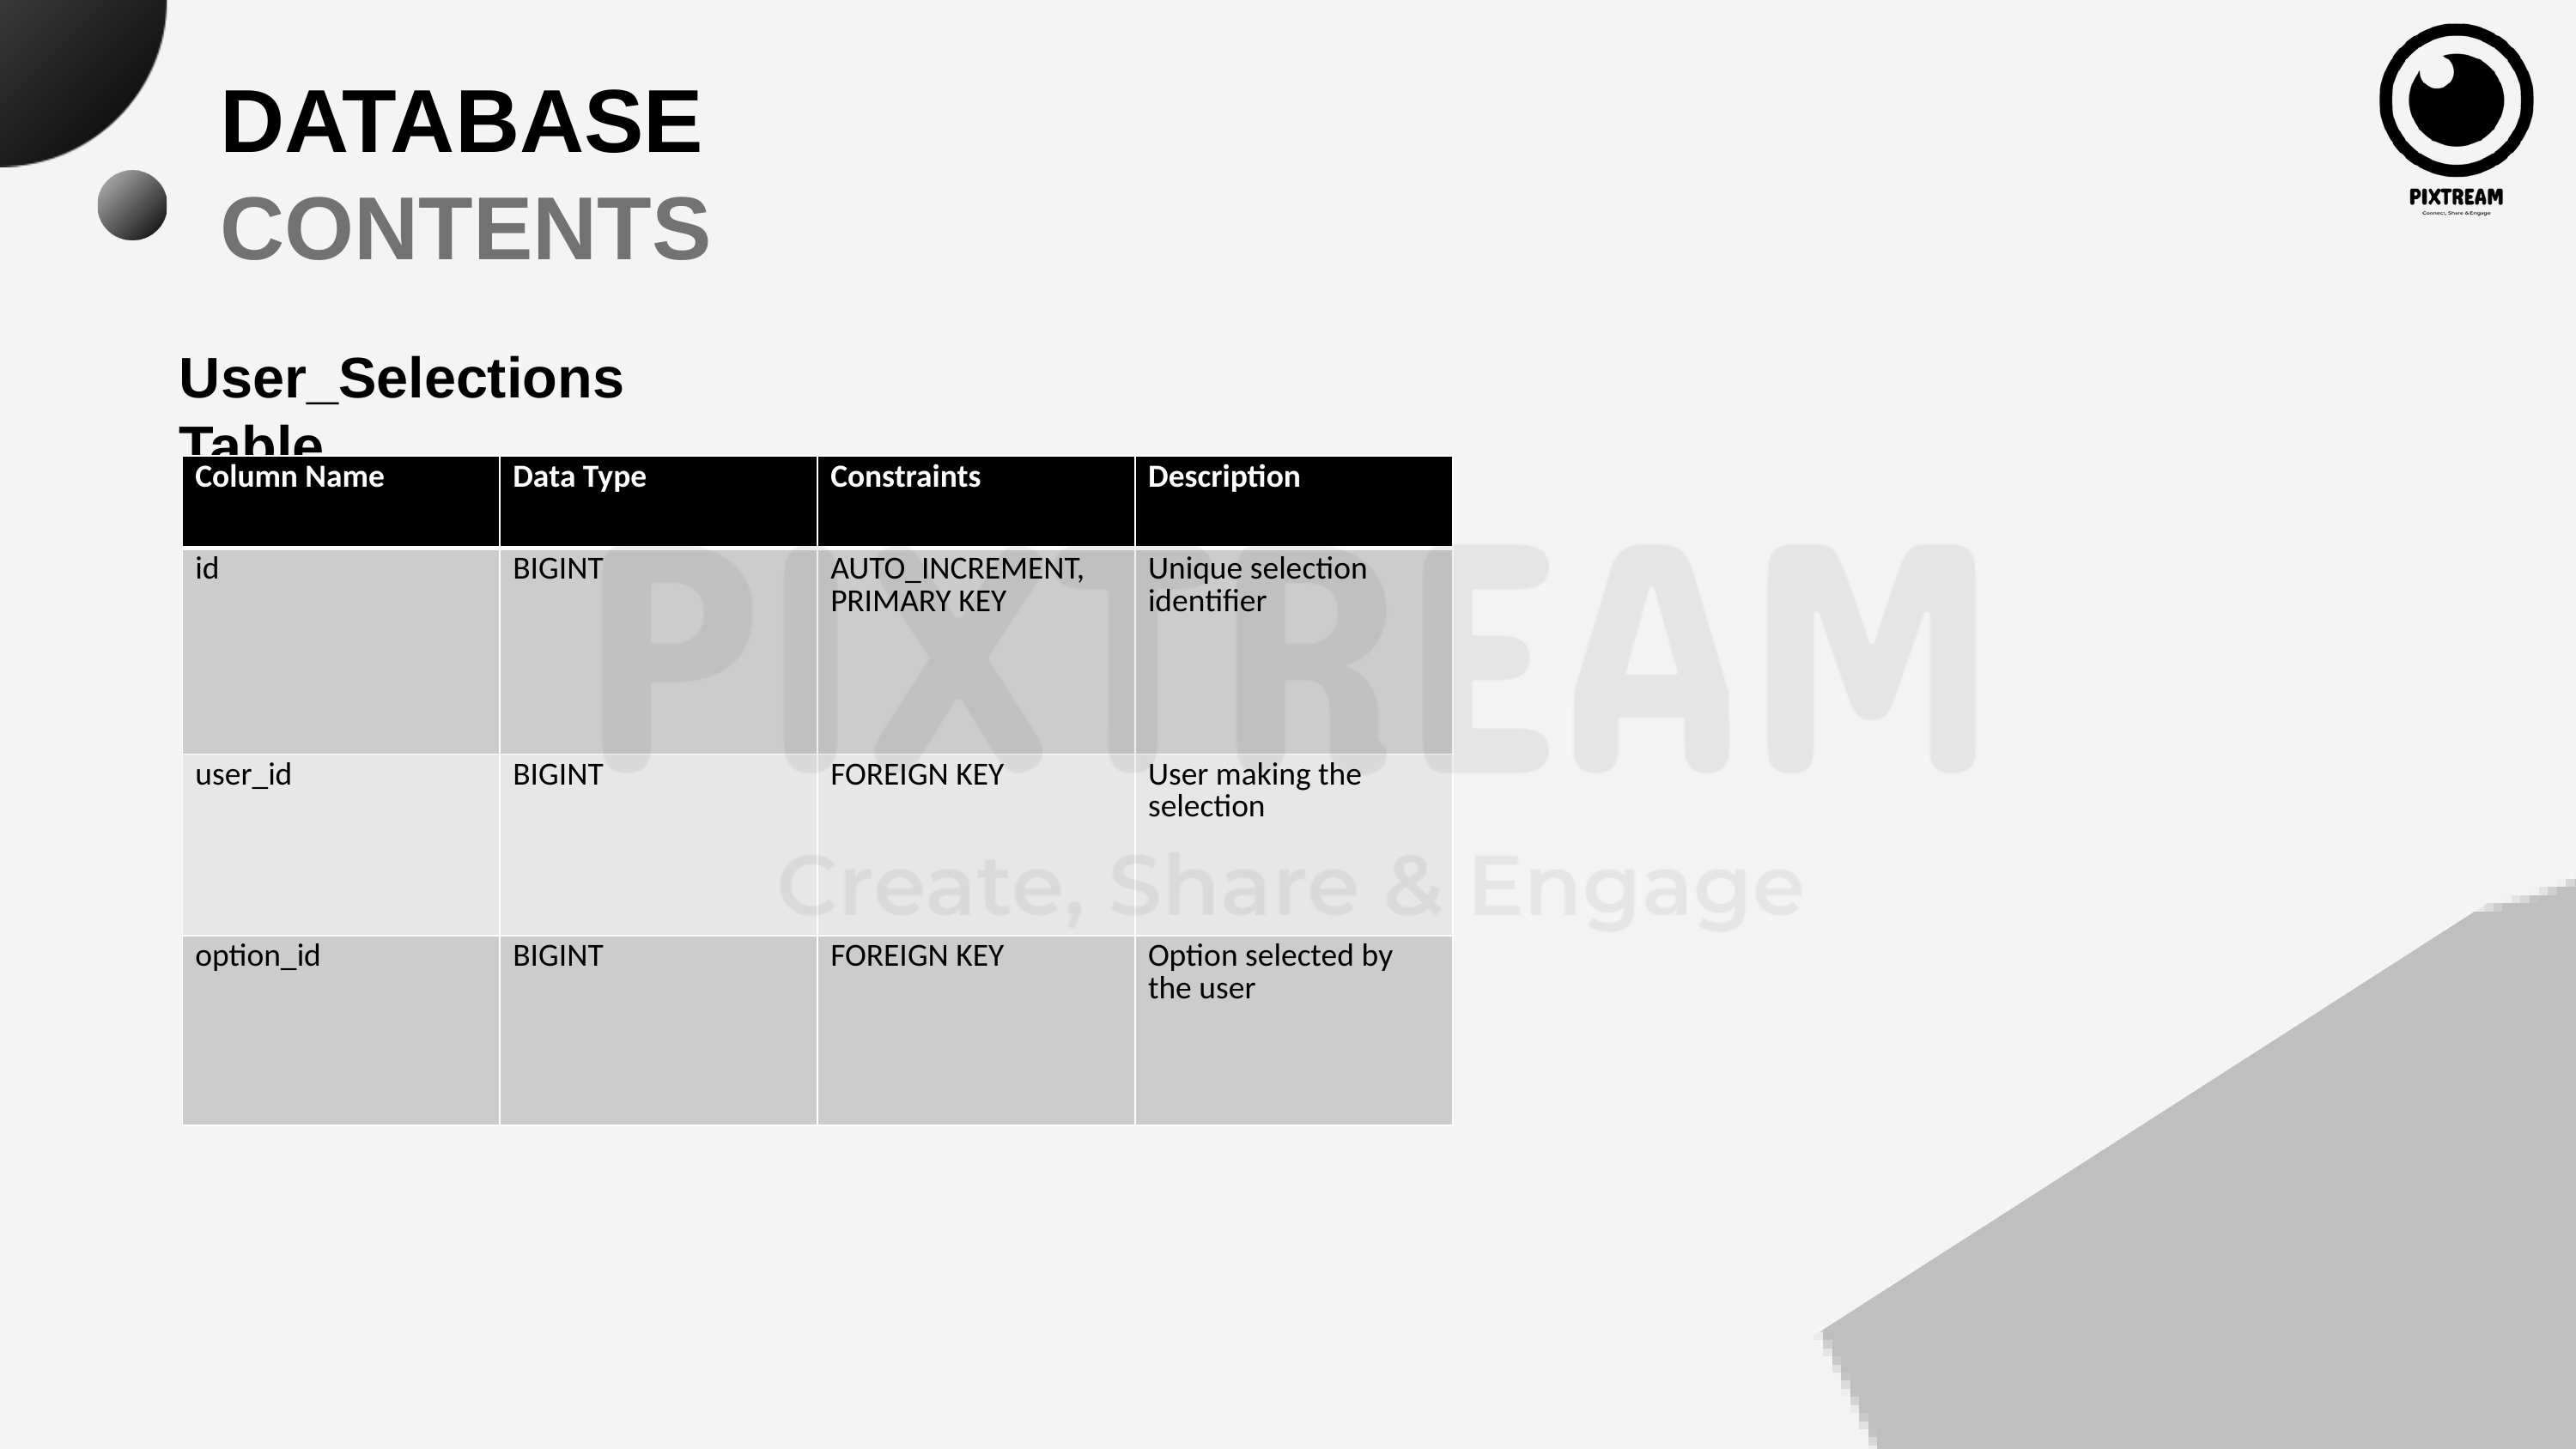

DATABASE
CONTENTS

User_Selections Table

| Column Name | Data Type | Constraints | Description |
| --- | --- | --- | --- |
| id | BIGINT | AUTO\_INCREMENT, PRIMARY KEY | Unique selection identifier |
| user\_id | BIGINT | FOREIGN KEY | User making the selection |
| option\_id | BIGINT | FOREIGN KEY | Option selected by the user |